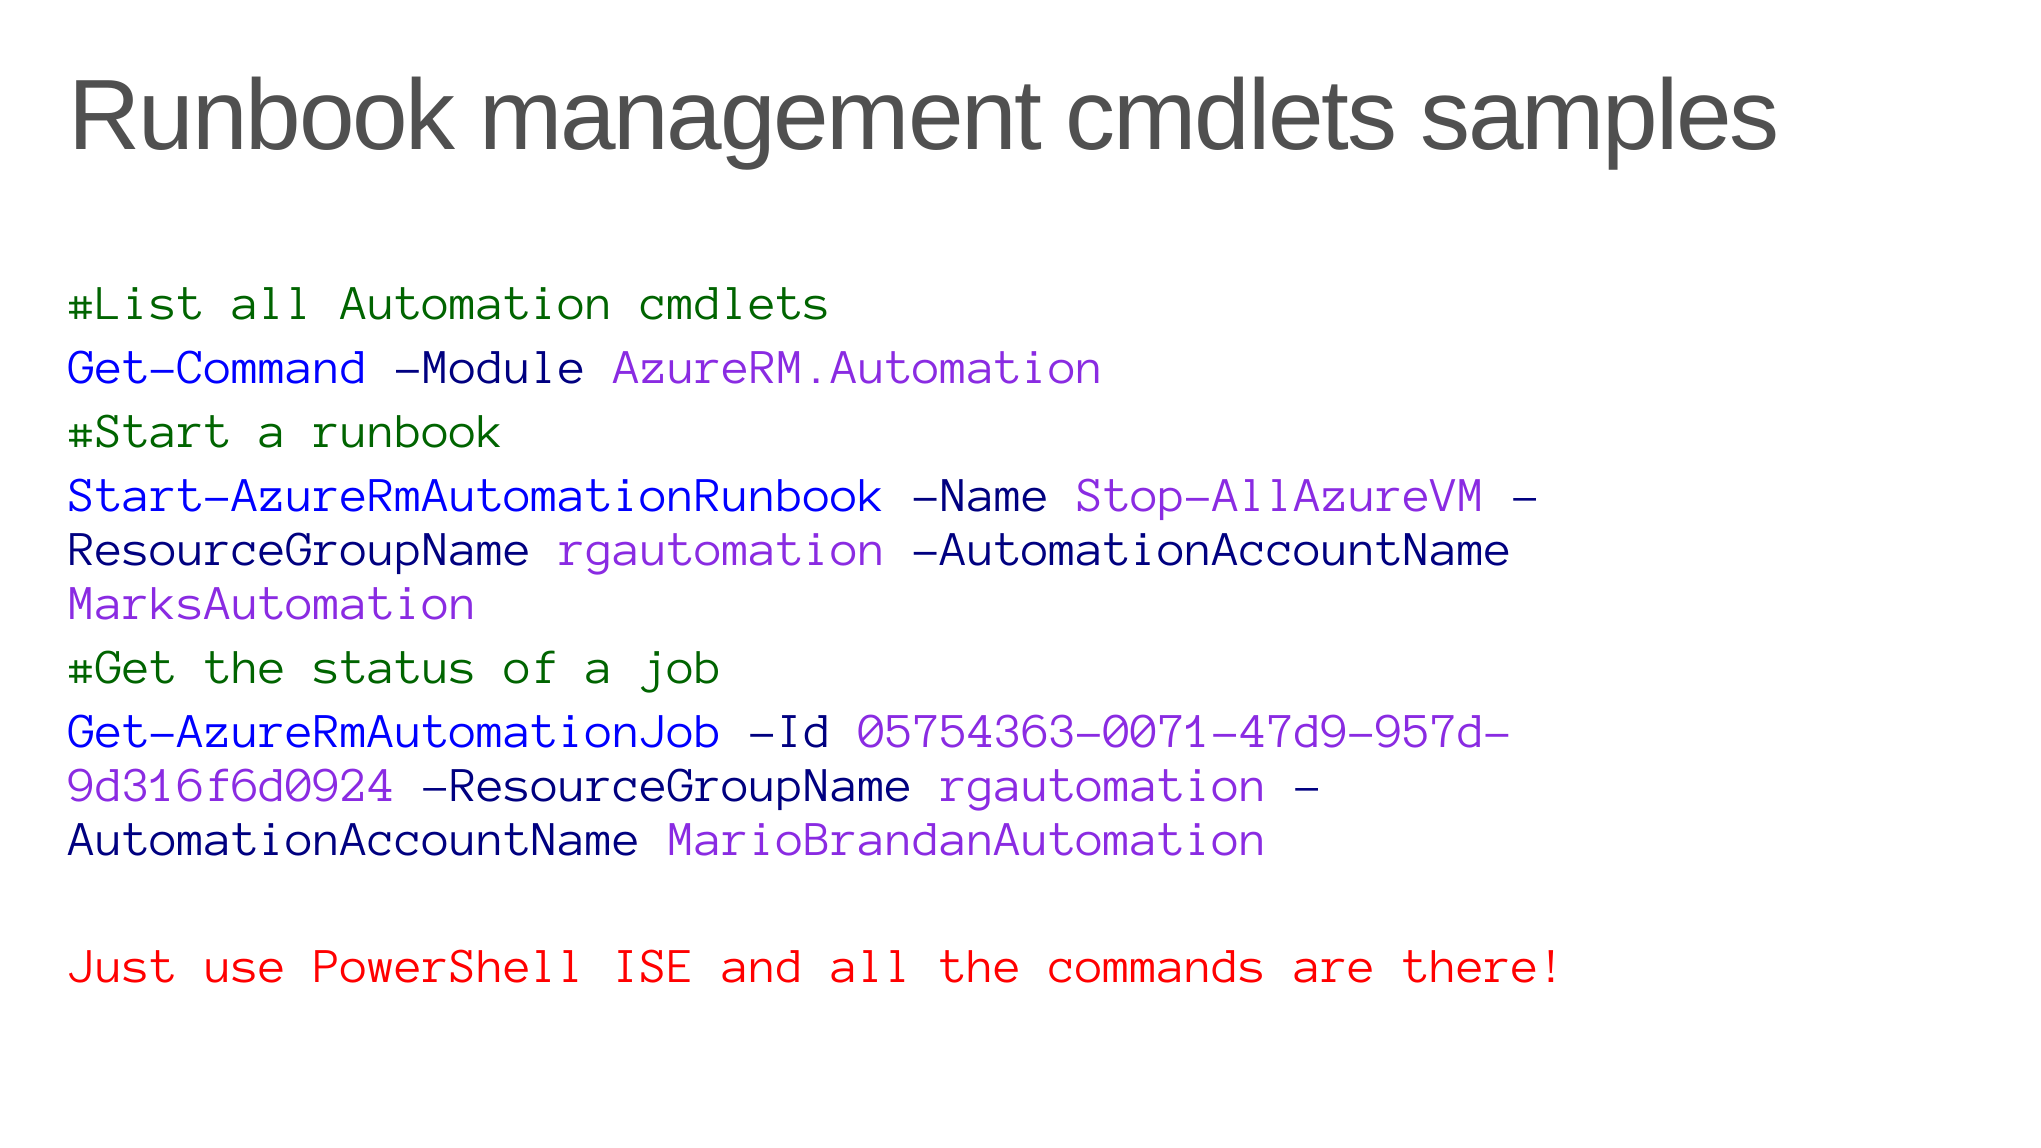

# Runbook management cmdlets samples
#List all Automation cmdlets
Get-Command -Module AzureRM.Automation
#Start a runbook
Start-AzureRmAutomationRunbook -Name Stop-AllAzureVM –
ResourceGroupName rgautomation -AutomationAccountName
MarksAutomation
#Get the status of a job
Get-AzureRmAutomationJob -Id 05754363-0071-47d9-957d-
9d316f6d0924 –ResourceGroupName rgautomation –
AutomationAccountName MarioBrandanAutomation

Just use PowerShell ISE and all the commands are there!